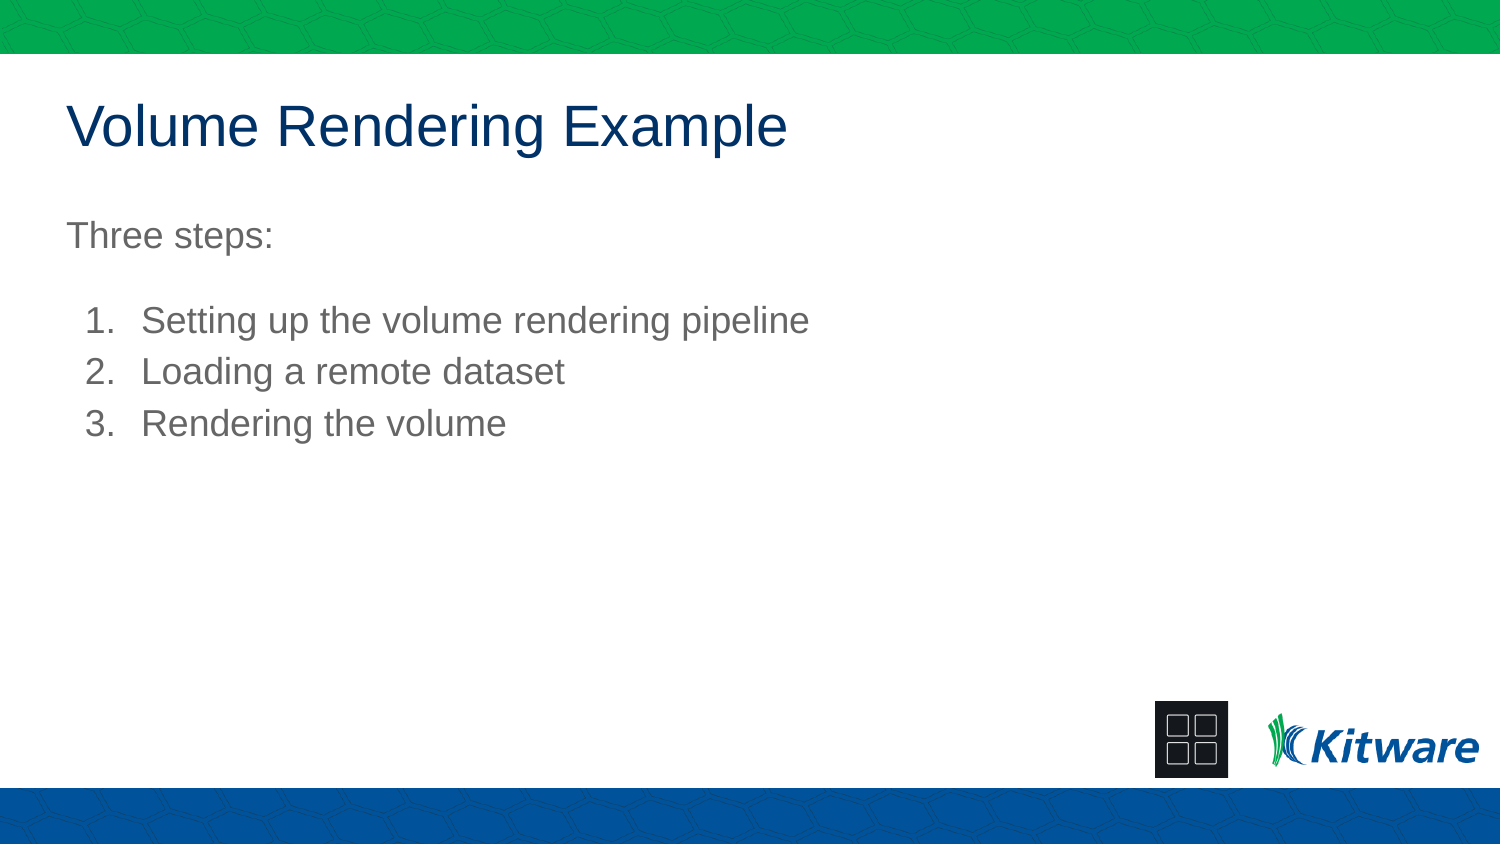

# Volume Rendering Example
Three steps:
Setting up the volume rendering pipeline
Loading a remote dataset
Rendering the volume